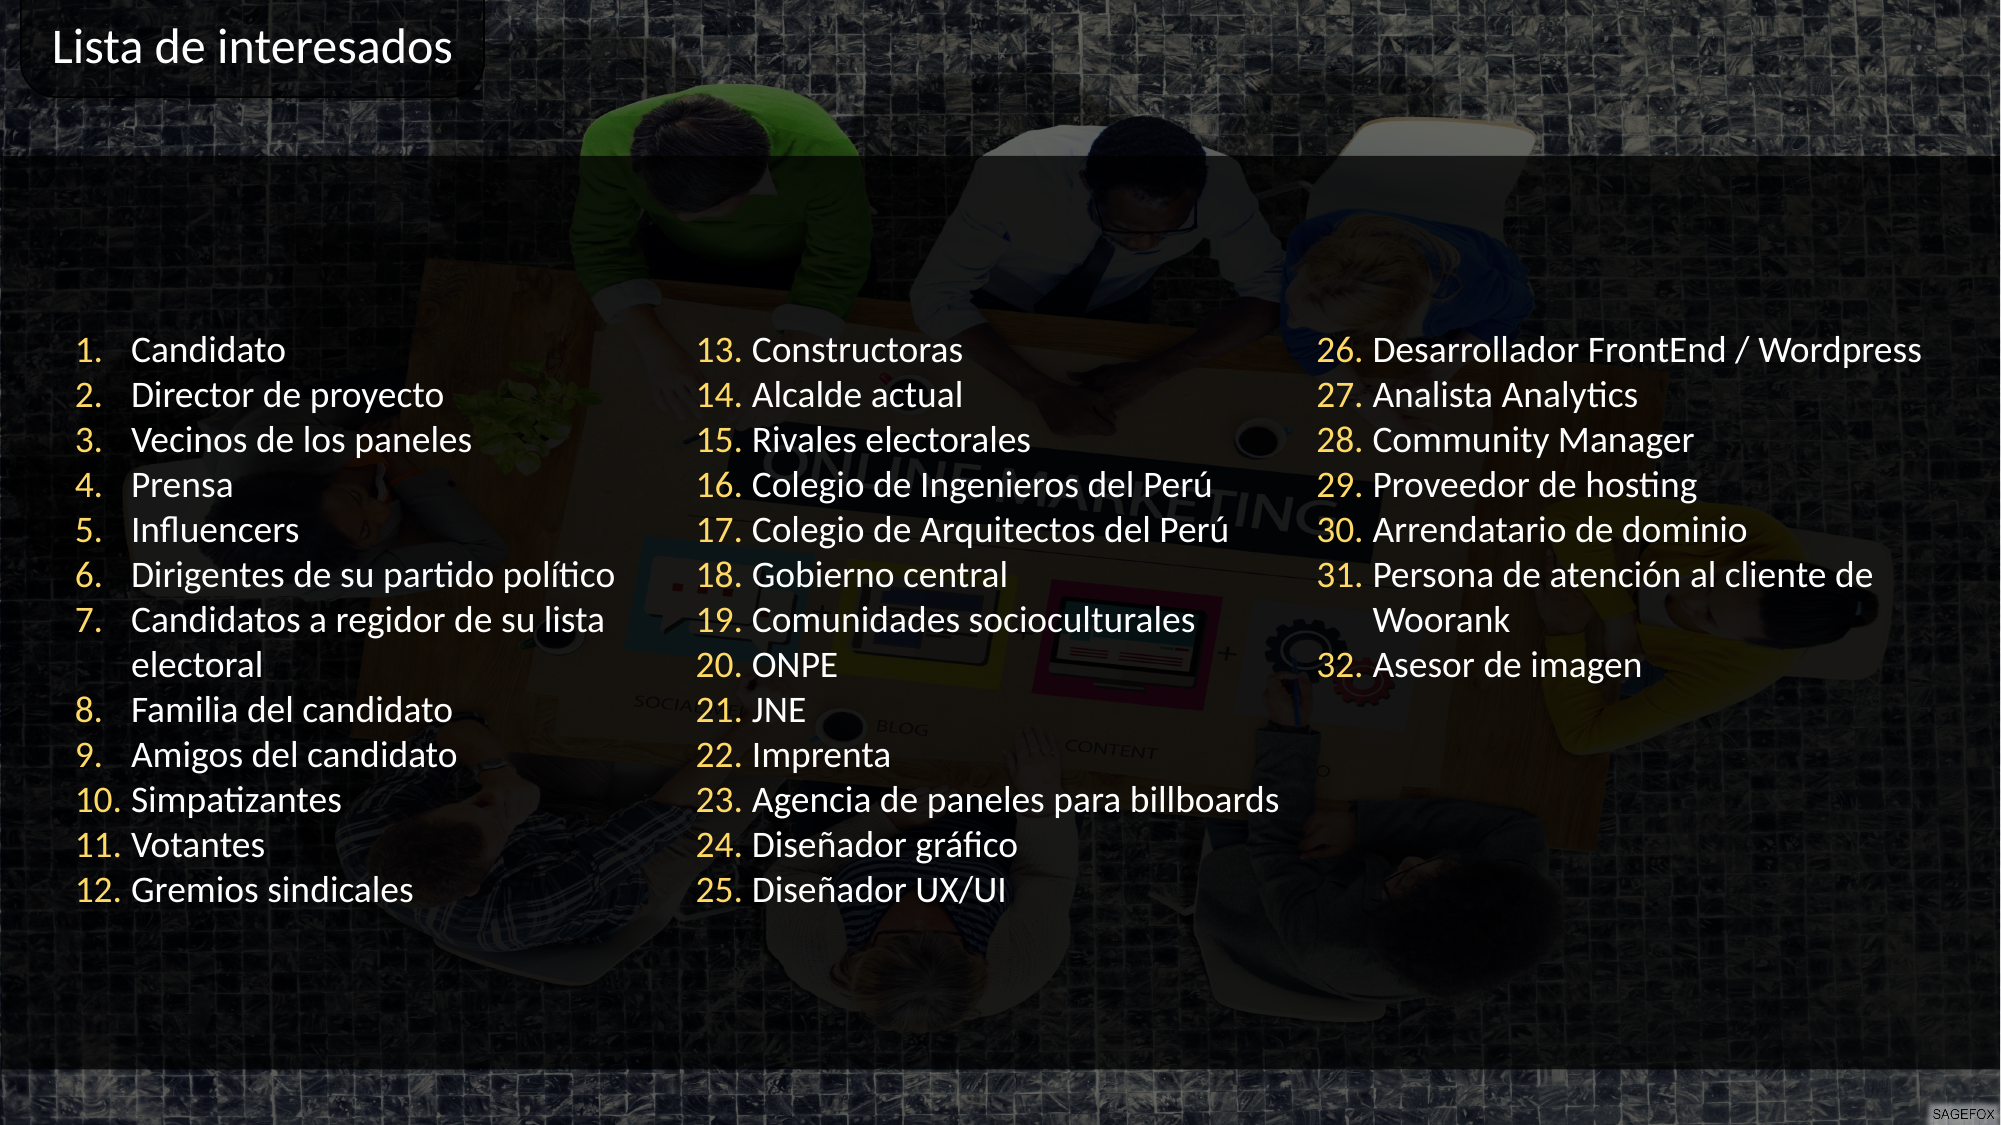

Lista de interesados

Candidato
Director de proyecto
Vecinos de los paneles
Prensa
Influencers
Dirigentes de su partido político
Candidatos a regidor de su lista electoral
Familia del candidato
Amigos del candidato
Simpatizantes
Votantes
Gremios sindicales
Constructoras
Alcalde actual
Rivales electorales
Colegio de Ingenieros del Perú
Colegio de Arquitectos del Perú
Gobierno central
Comunidades socioculturales
ONPE
JNE
Imprenta
Agencia de paneles para billboards
Diseñador gráfico
Diseñador UX/UI
Desarrollador FrontEnd / Wordpress
Analista Analytics
Community Manager
Proveedor de hosting
Arrendatario de dominio
Persona de atención al cliente de Woorank
Asesor de imagen